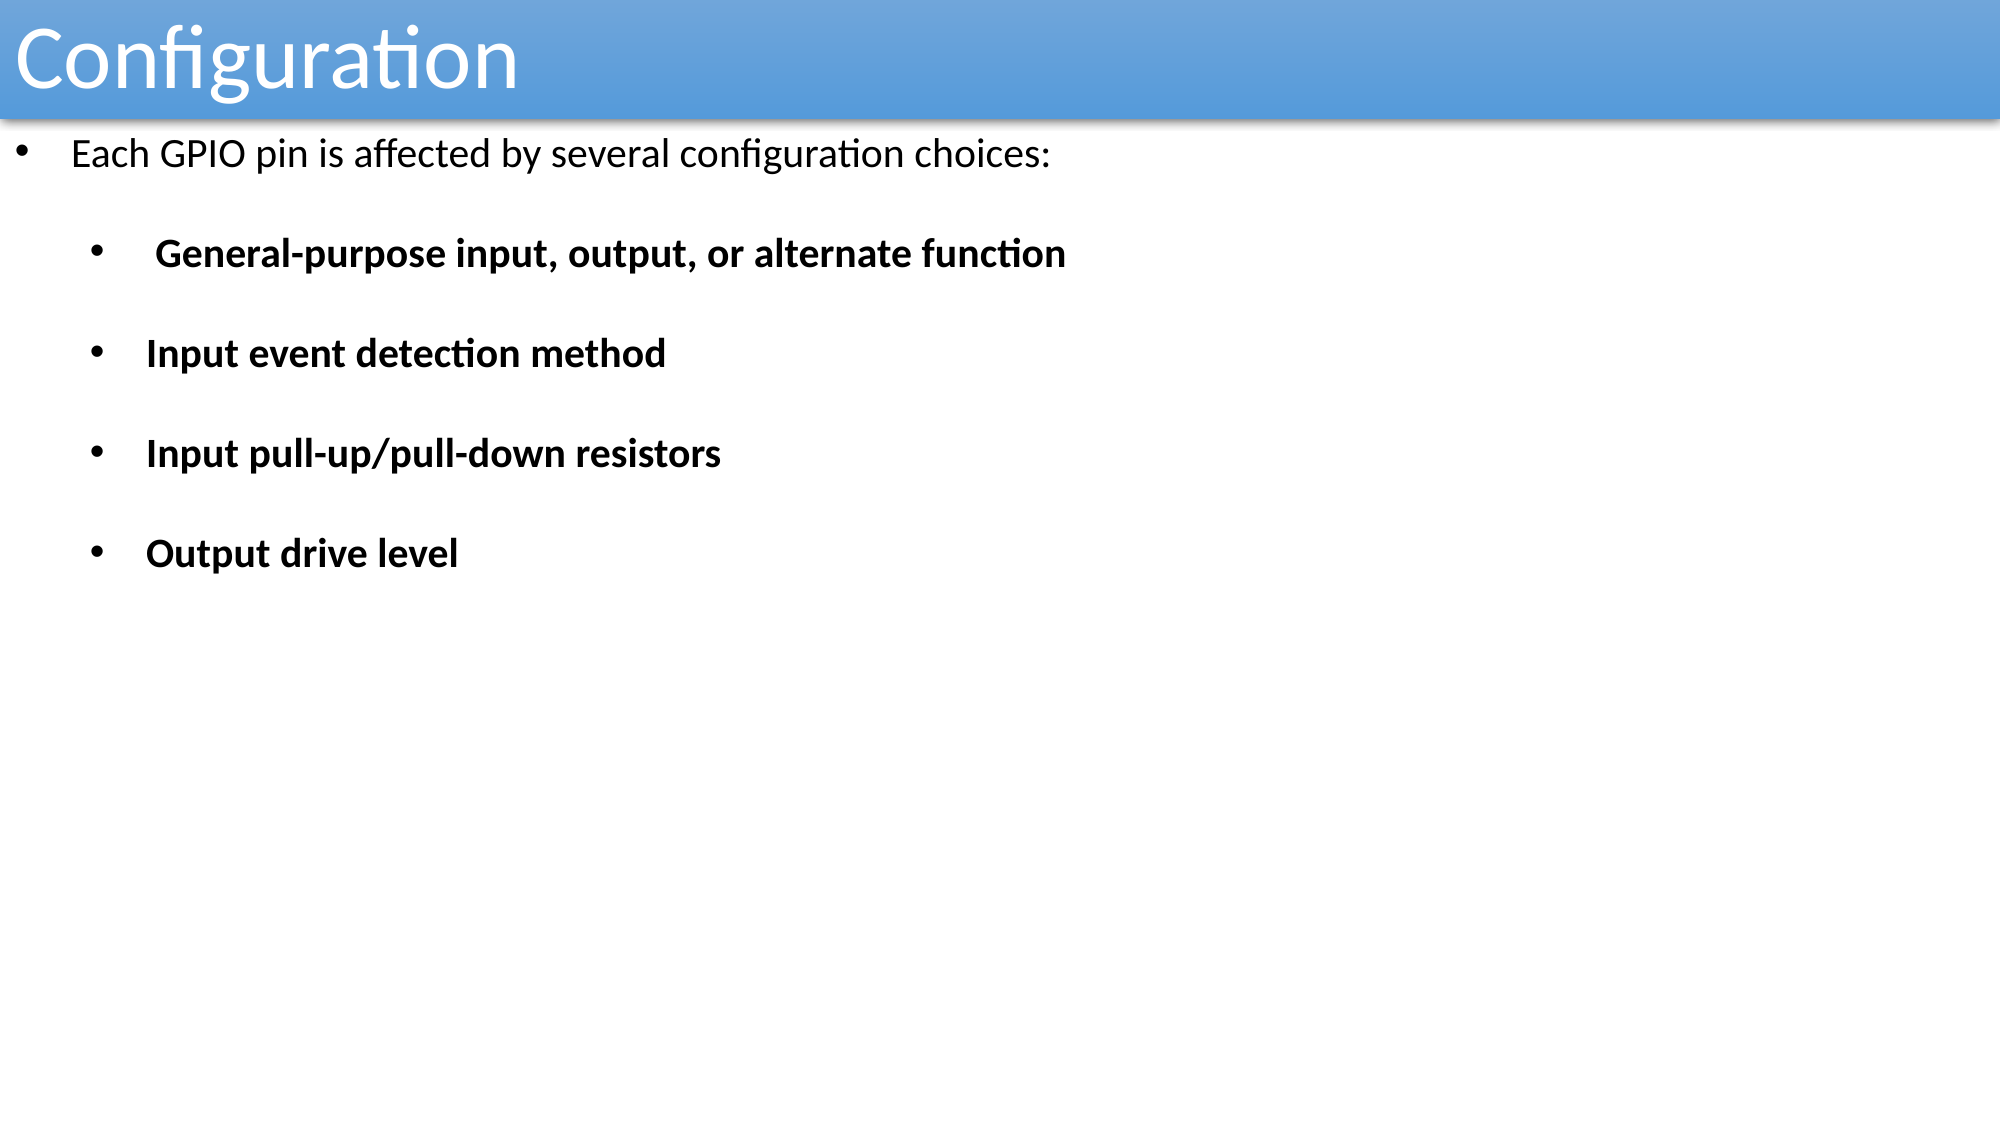

Configuration
Each GPIO pin is affected by several configuration choices:

 General-purpose input, output, or alternate function

Input event detection method

Input pull-up/pull-down resistors

Output drive level